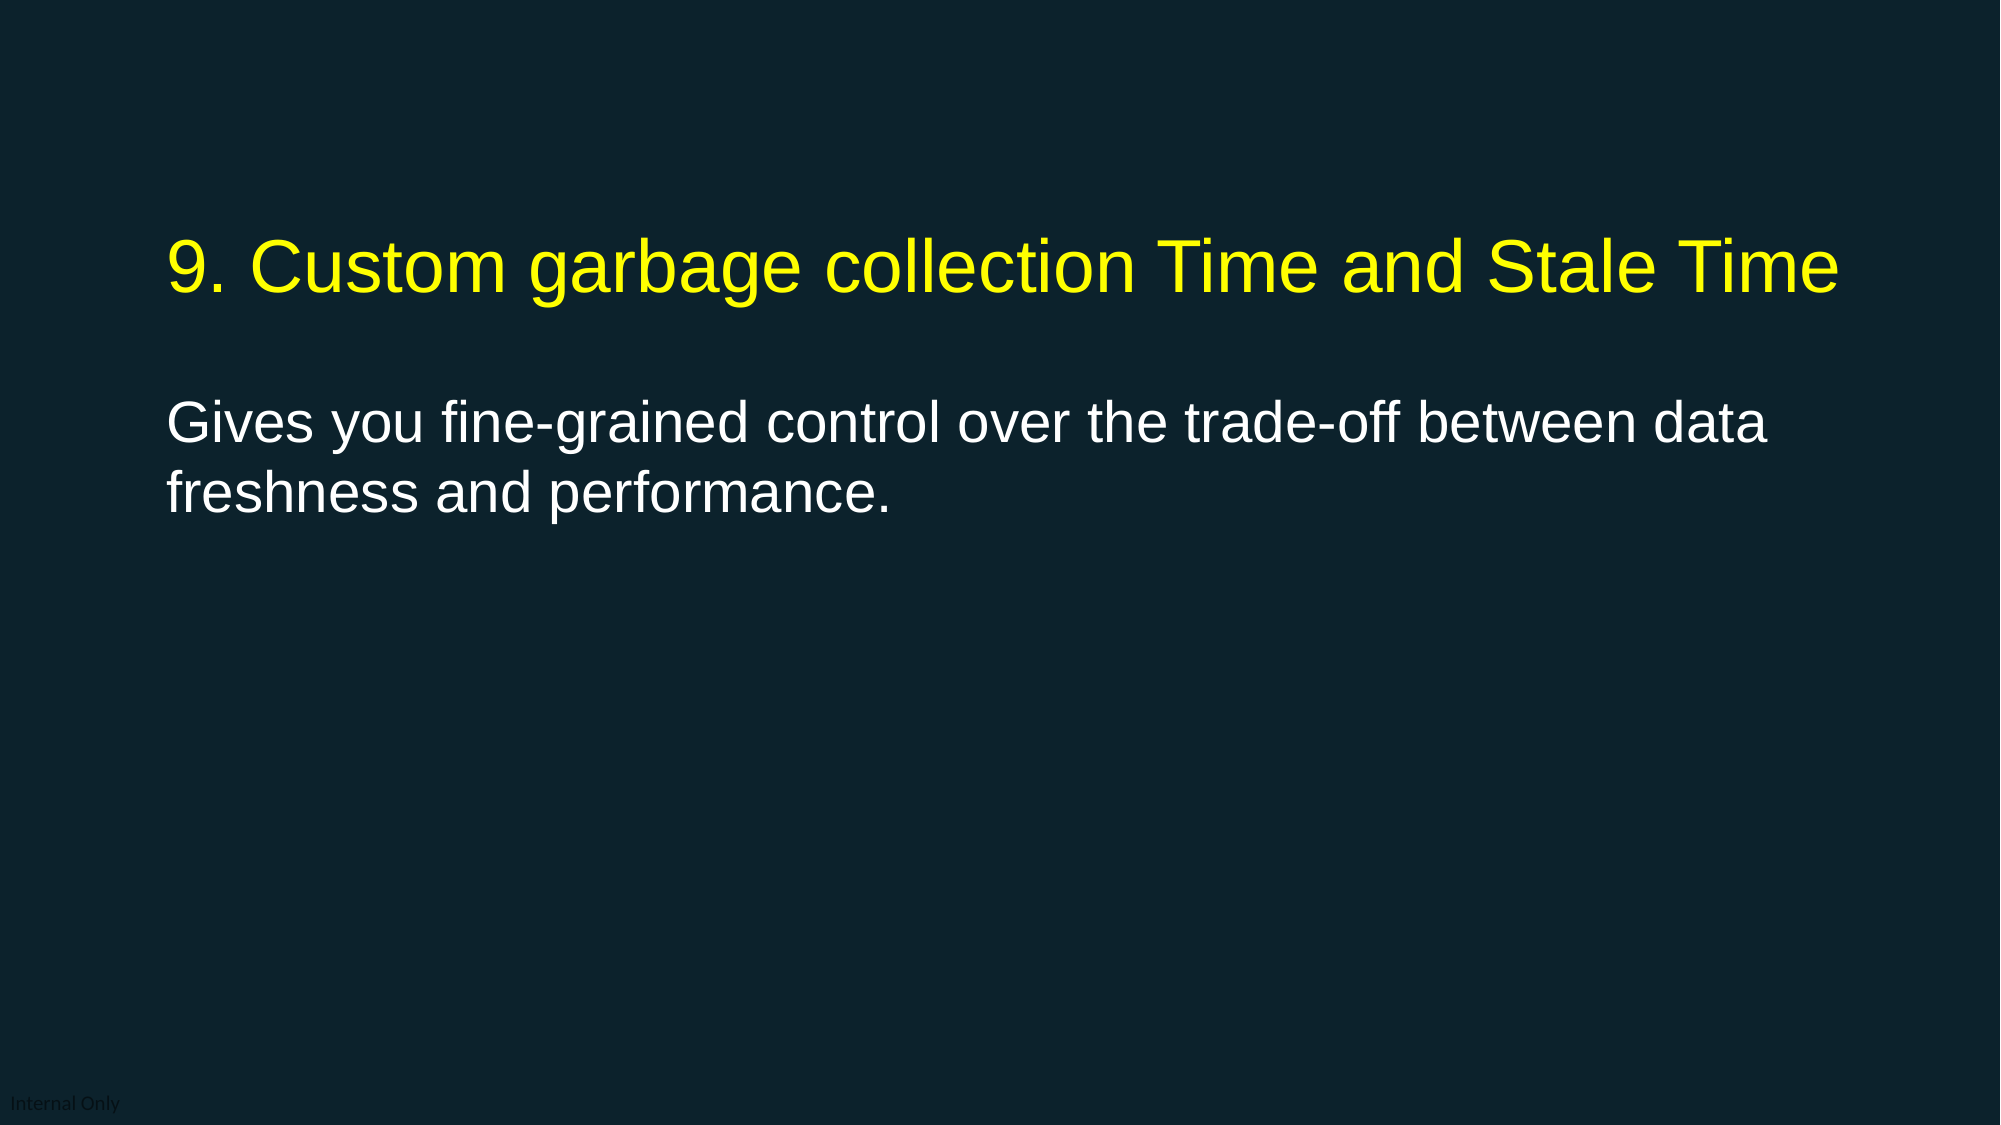

9. Custom garbage collection Time and Stale Time
Gives you fine-grained control over the trade-off between data freshness and performance.